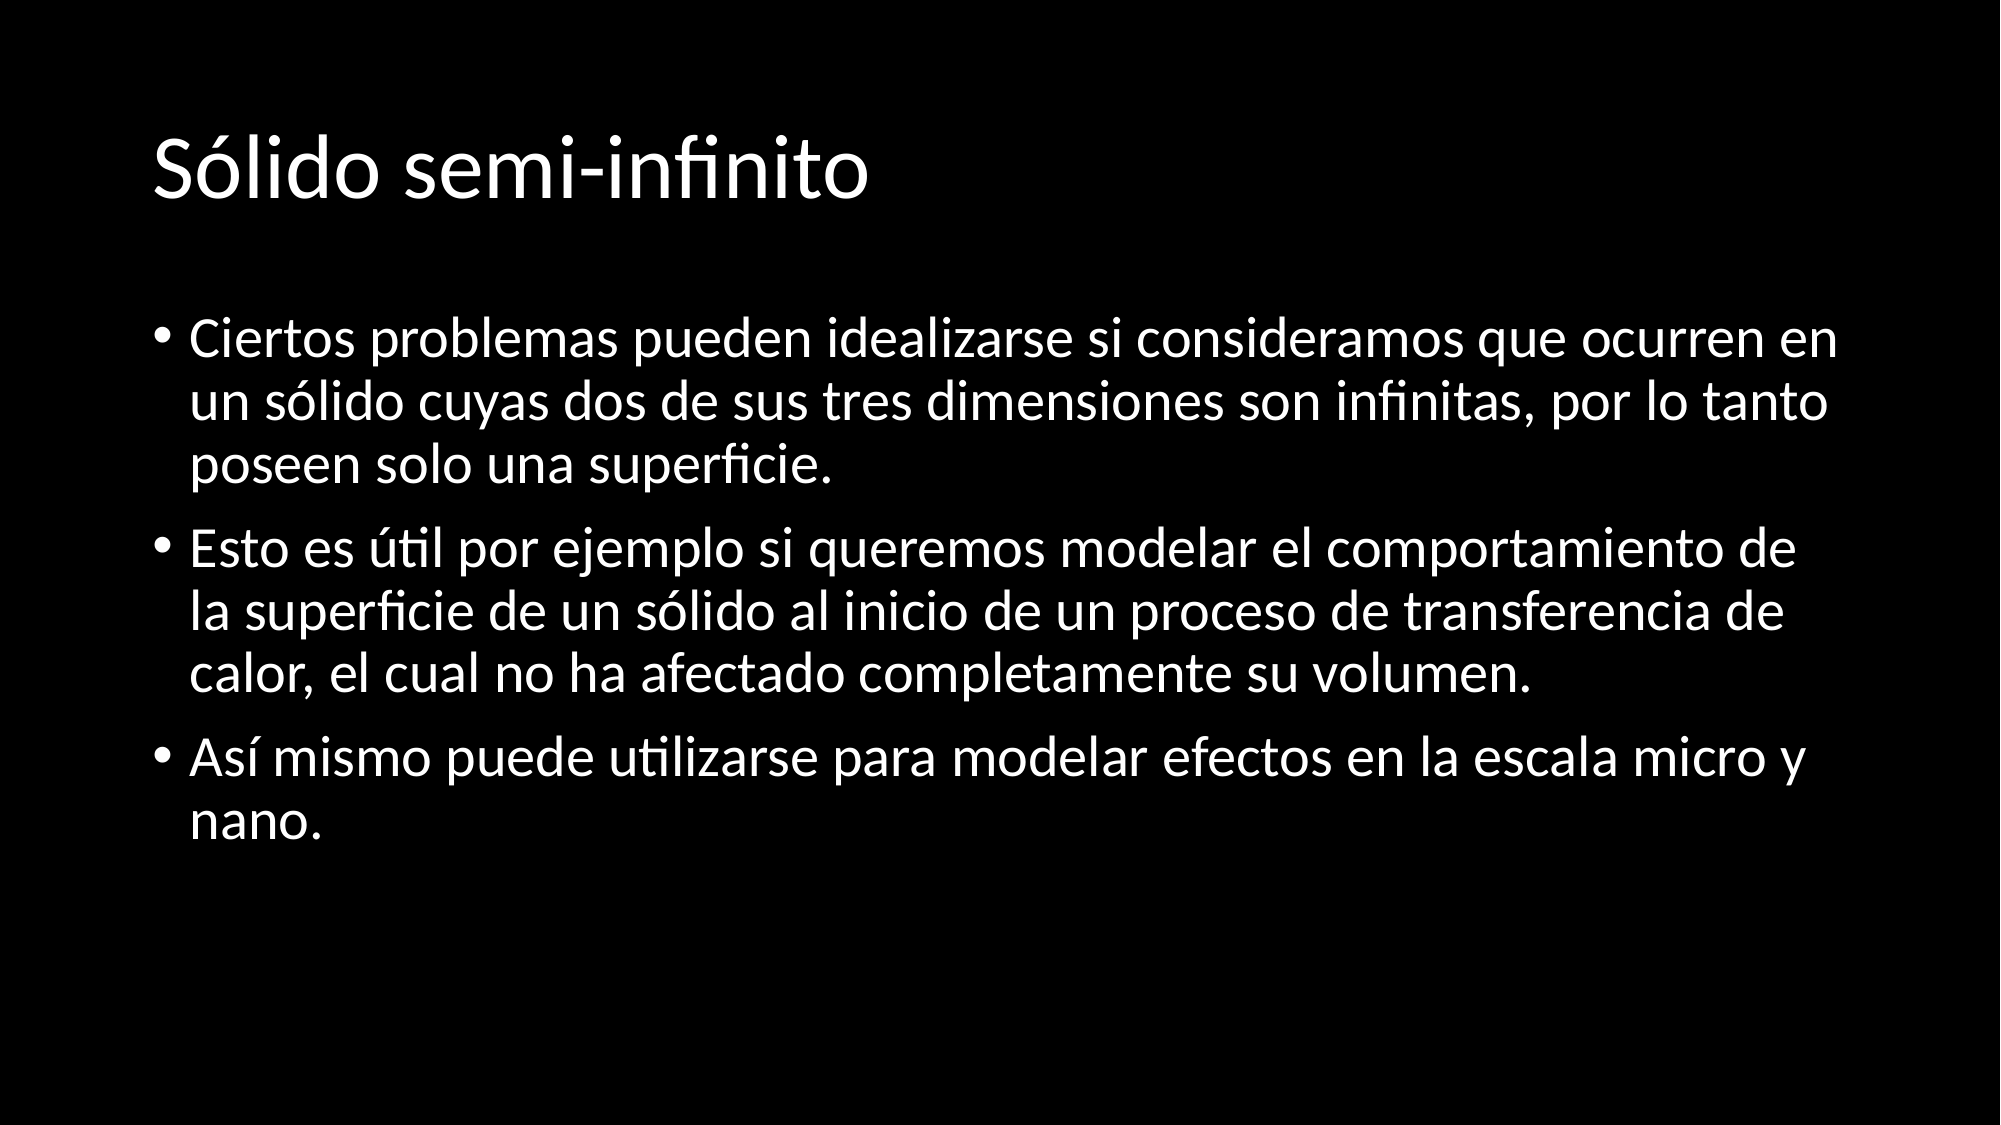

# Sólido semi-infinito
Ciertos problemas pueden idealizarse si consideramos que ocurren en un sólido cuyas dos de sus tres dimensiones son infinitas, por lo tanto poseen solo una superficie.
Esto es útil por ejemplo si queremos modelar el comportamiento de la superficie de un sólido al inicio de un proceso de transferencia de calor, el cual no ha afectado completamente su volumen.
Así mismo puede utilizarse para modelar efectos en la escala micro y nano.